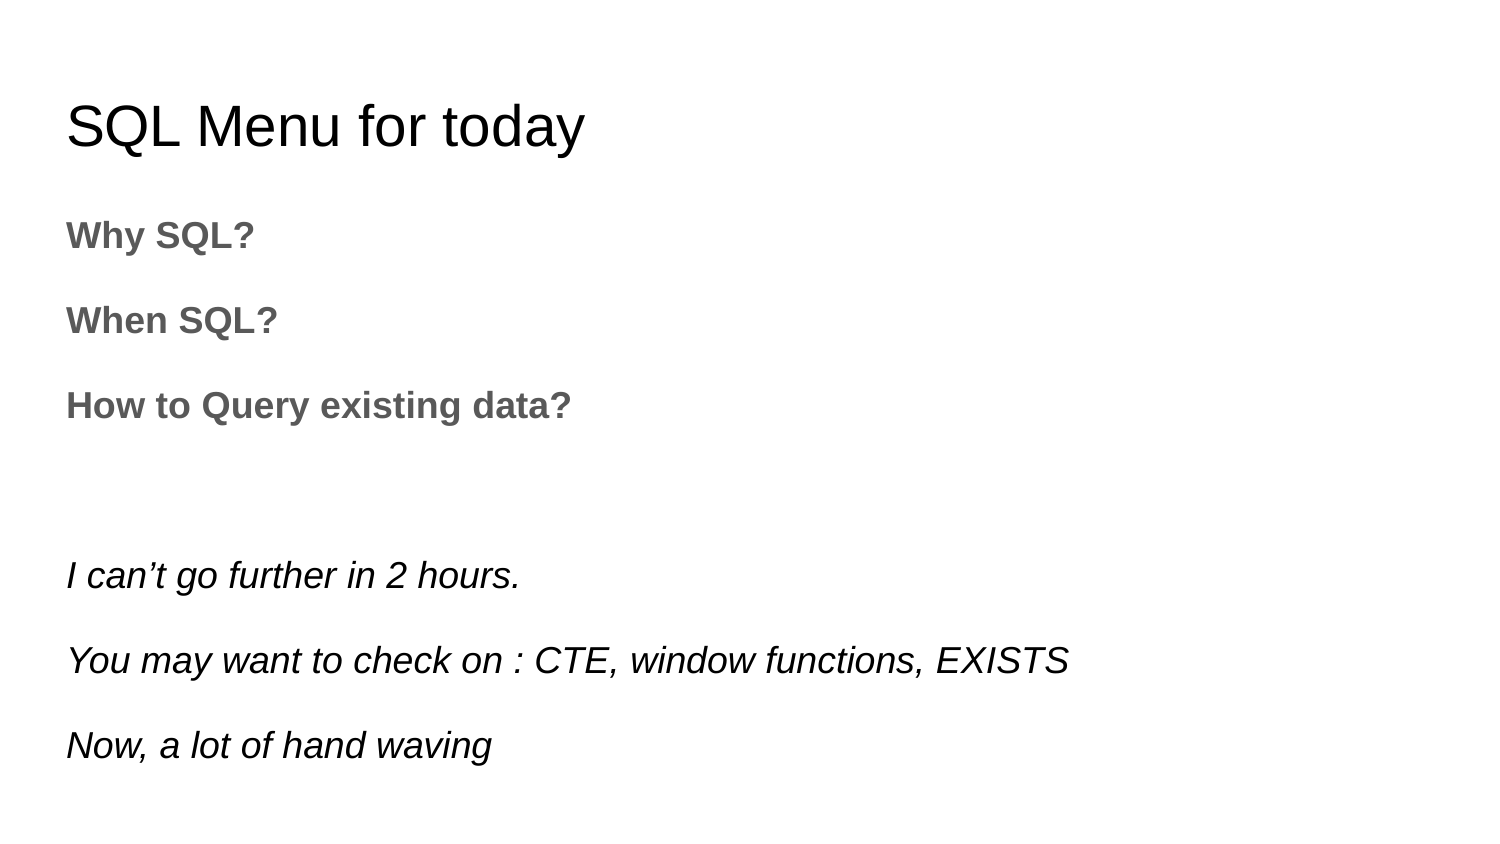

# SQL Menu for today
Why SQL?
When SQL?
How to Query existing data?

I can’t go further in 2 hours.
You may want to check on : CTE, window functions, EXISTS
Now, a lot of hand waving